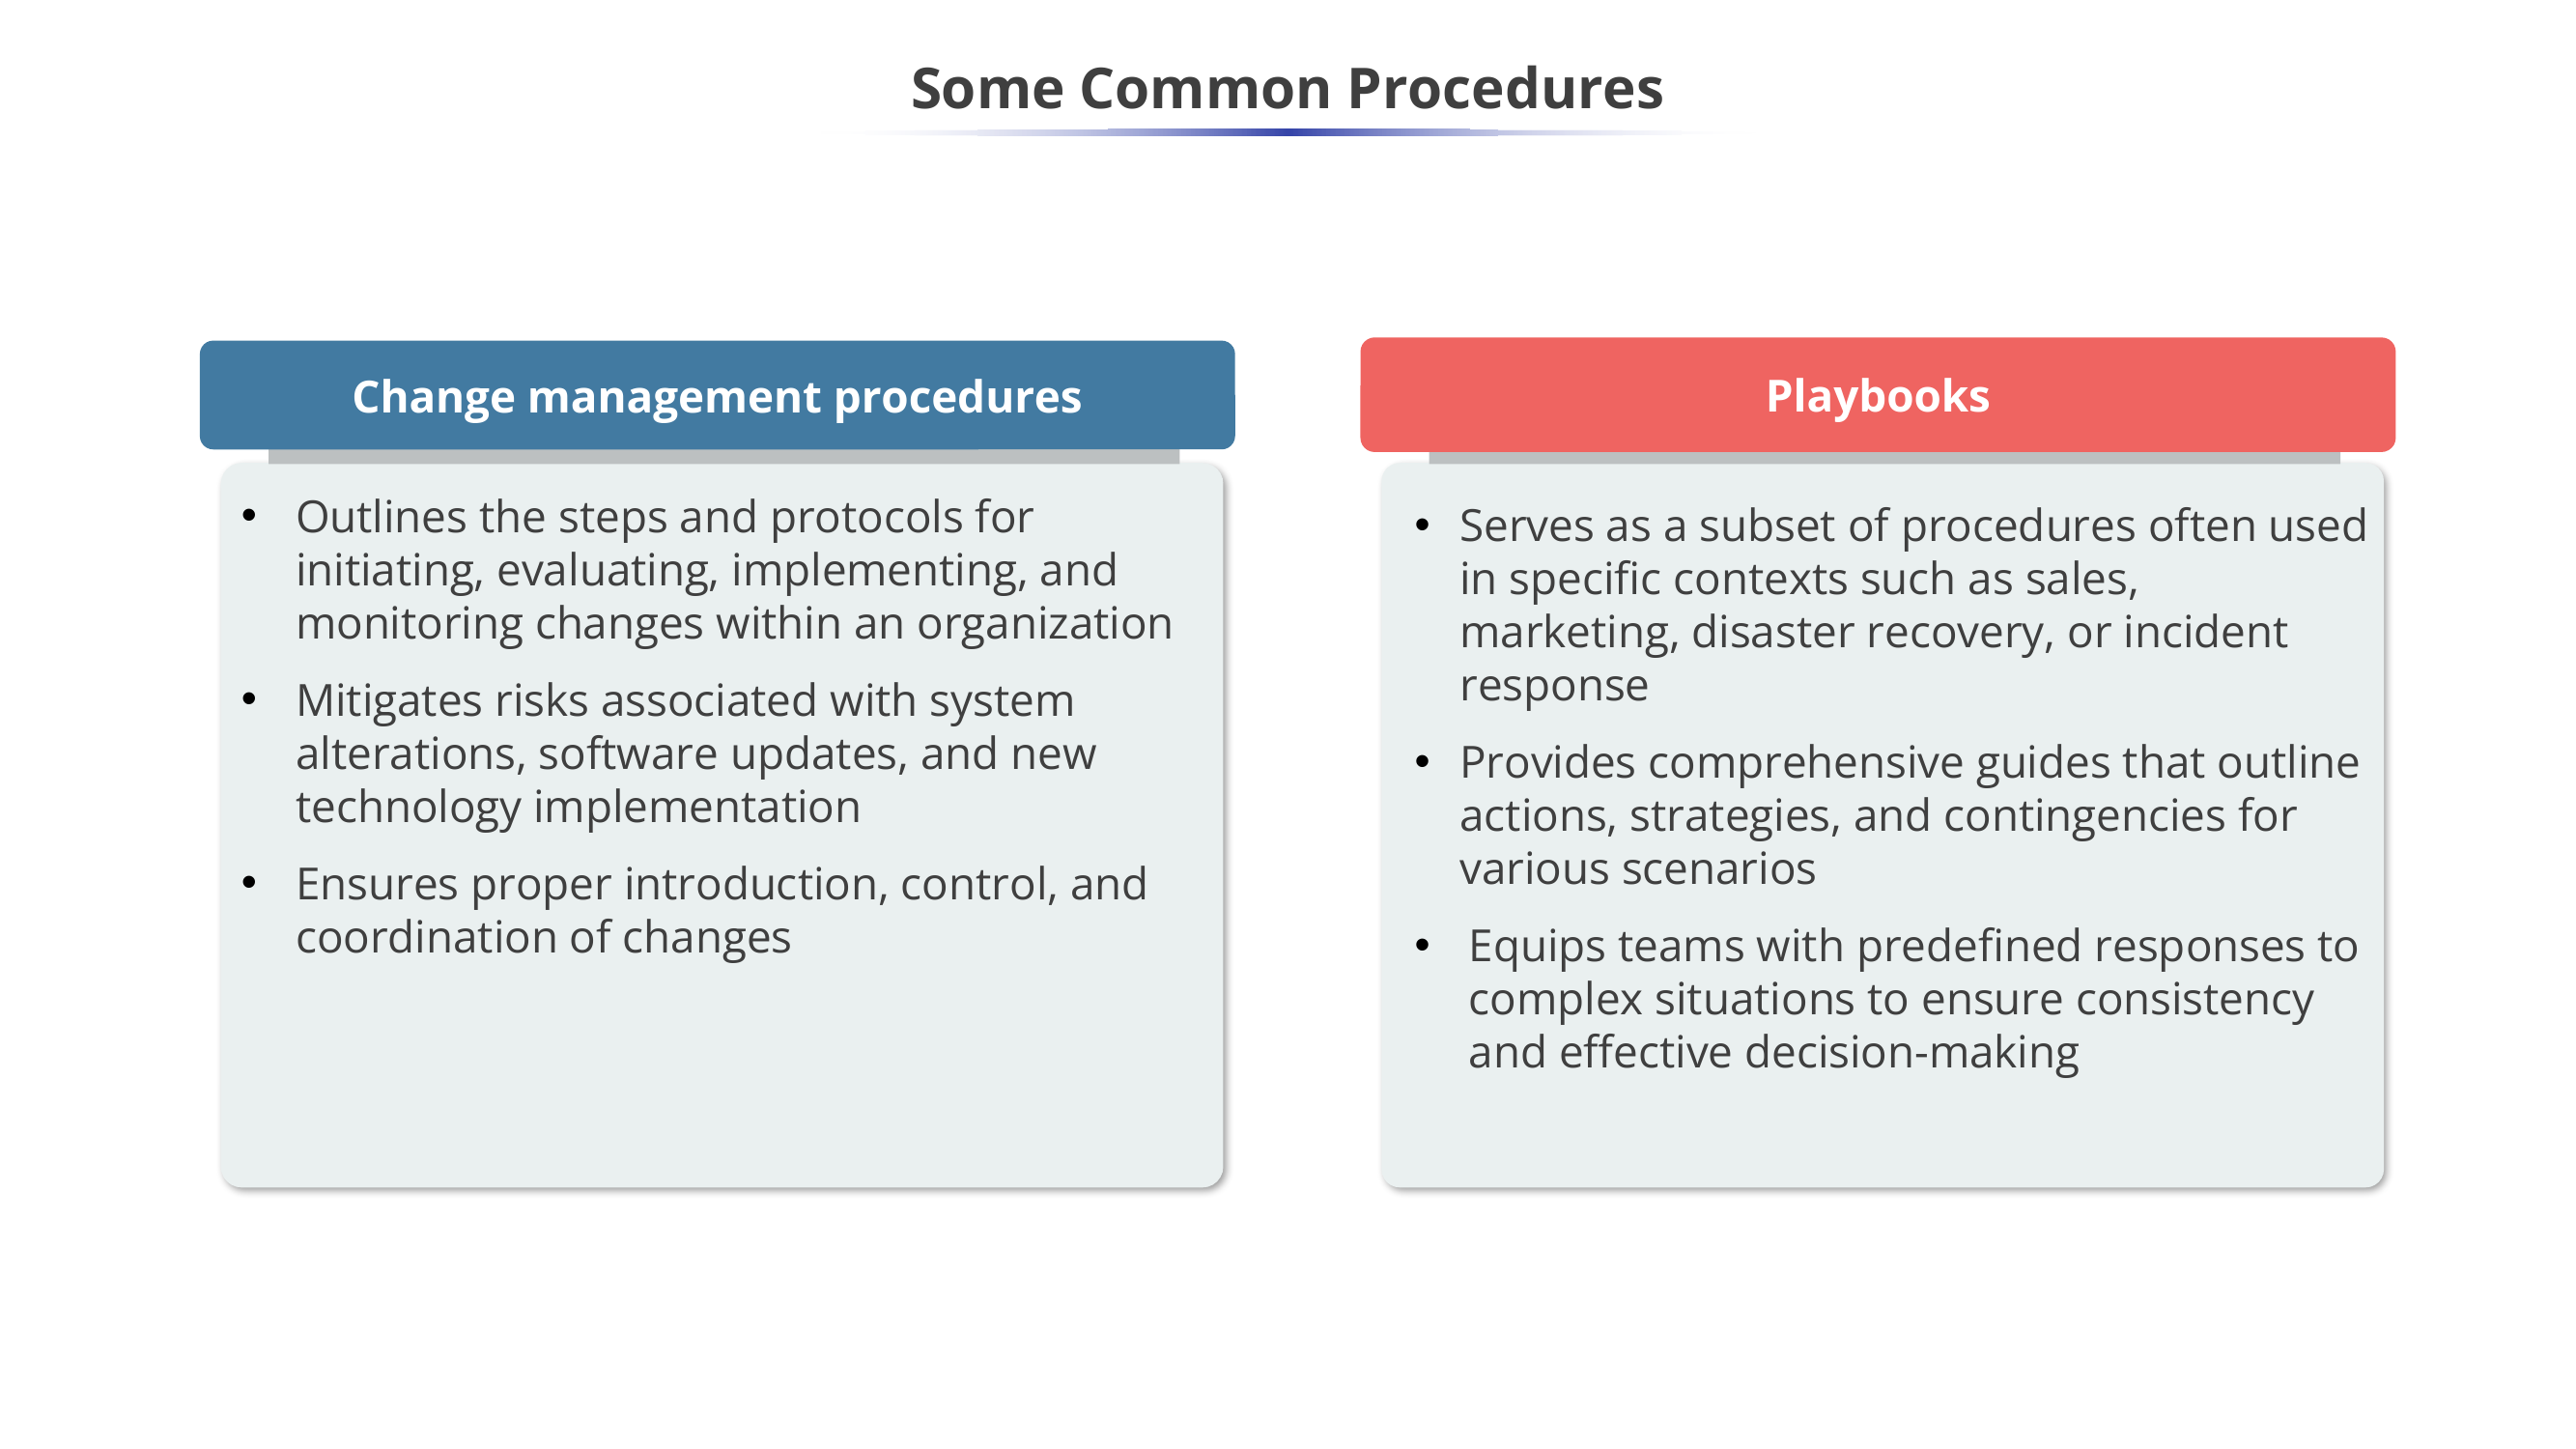

# Some Common Procedures

Playbooks

Serves as a subset of procedures often used in specific contexts such as sales, marketing, disaster recovery, or incident response

Provides comprehensive guides that outline actions, strategies, and contingencies for various scenarios

Equips teams with predefined responses to complex situations to ensure consistency and effective decision-making
Change management procedures

Outlines the steps and protocols for initiating, evaluating, implementing, and monitoring changes within an organization

Mitigates risks associated with system alterations, software updates, and new technology implementation

Ensures proper introduction, control, and coordination of changes